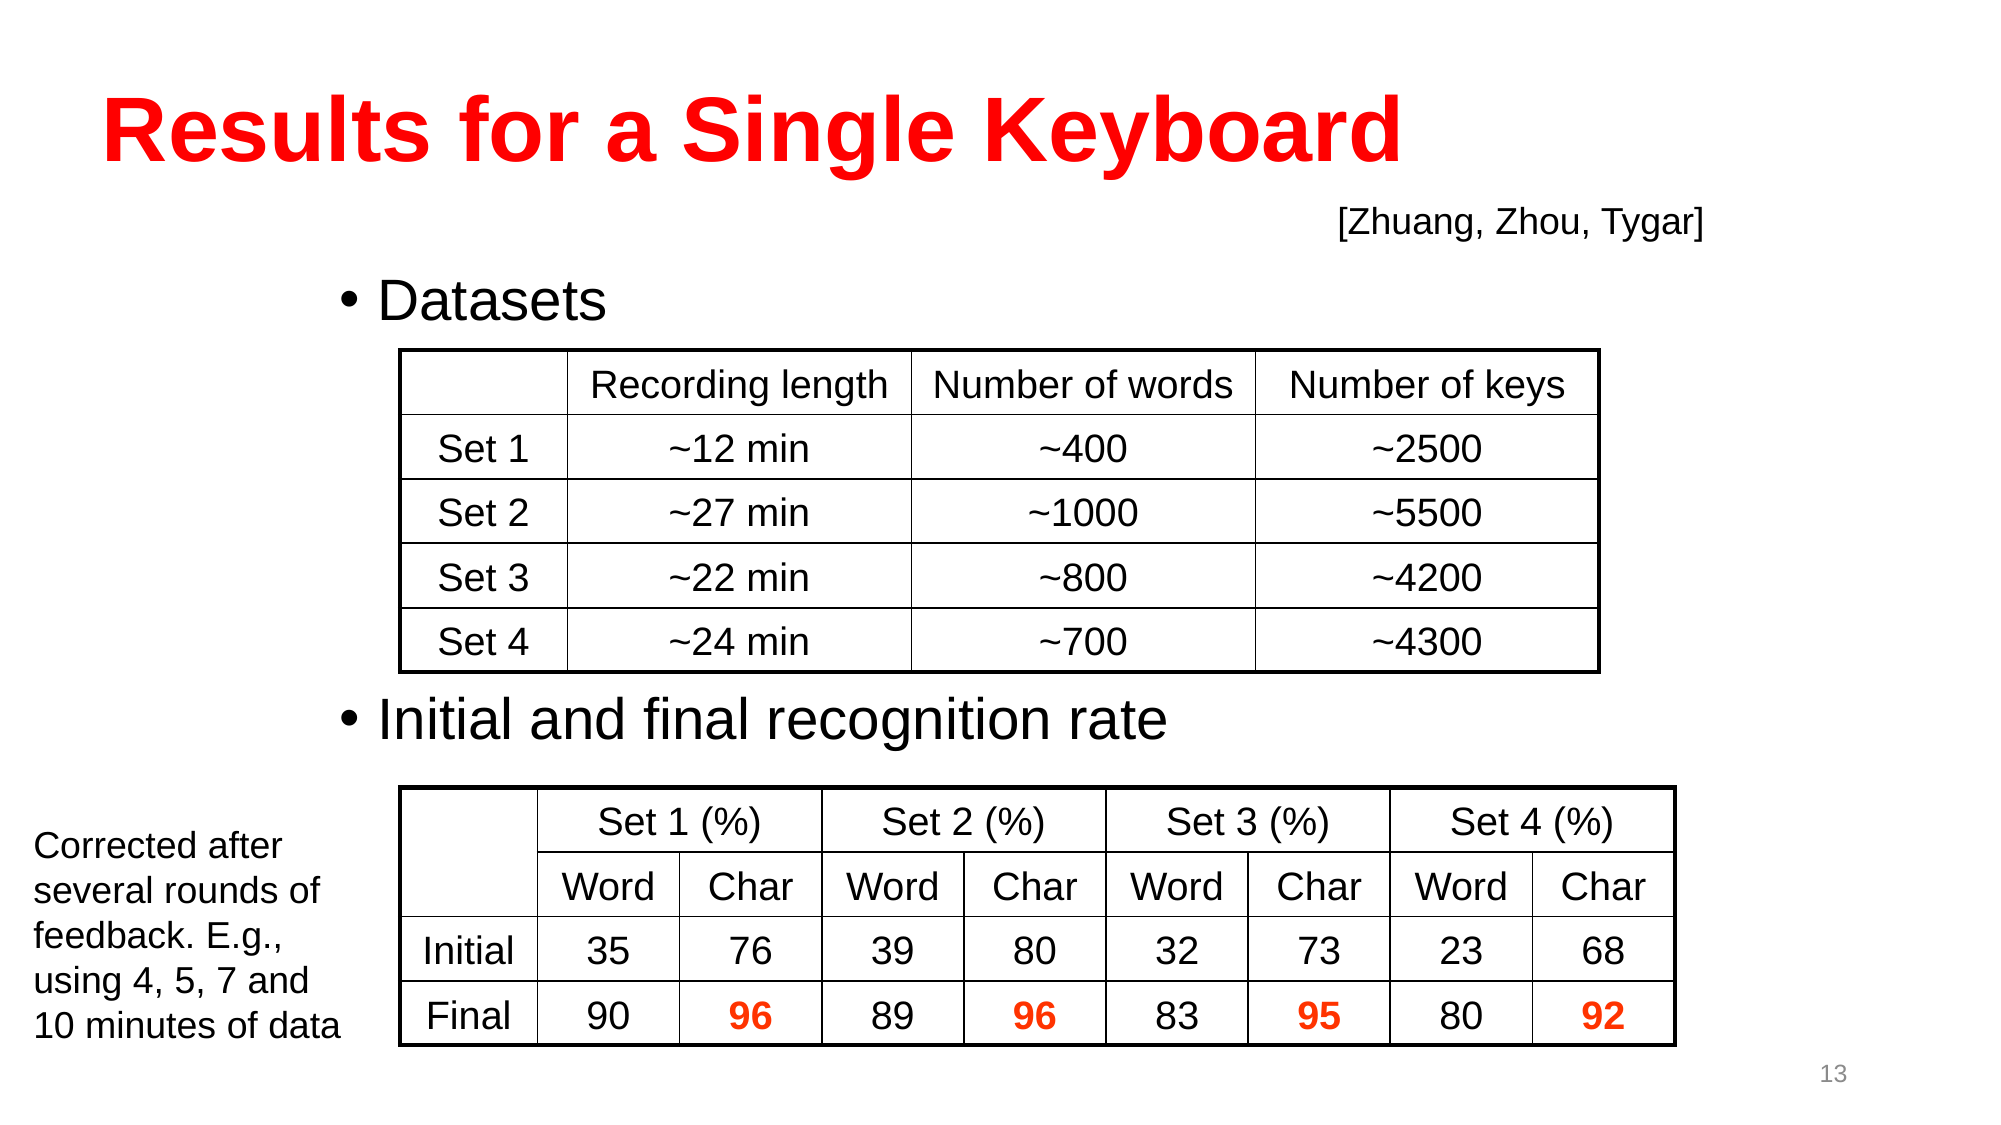

# Results for a Single Keyboard
[Zhuang, Zhou, Tygar]
Datasets

Initial and final recognition rate
|  | Recording length | Number of words | Number of keys |
| --- | --- | --- | --- |
| Set 1 | ~12 min | ~400 | ~2500 |
| Set 2 | ~27 min | ~1000 | ~5500 |
| Set 3 | ~22 min | ~800 | ~4200 |
| Set 4 | ~24 min | ~700 | ~4300 |
|  | Set 1 (%) |  | Set 2 (%) |  | Set 3 (%) |  | Set 4 (%) |  |
| --- | --- | --- | --- | --- | --- | --- | --- | --- |
|  | Word | Char | Word | Char | Word | Char | Word | Char |
| Initial | 35 | 76 | 39 | 80 | 32 | 73 | 23 | 68 |
| Final | 90 | 96 | 89 | 96 | 83 | 95 | 80 | 92 |
Corrected after several rounds of feedback. E.g., using 4, 5, 7 and 10 minutes of data
13